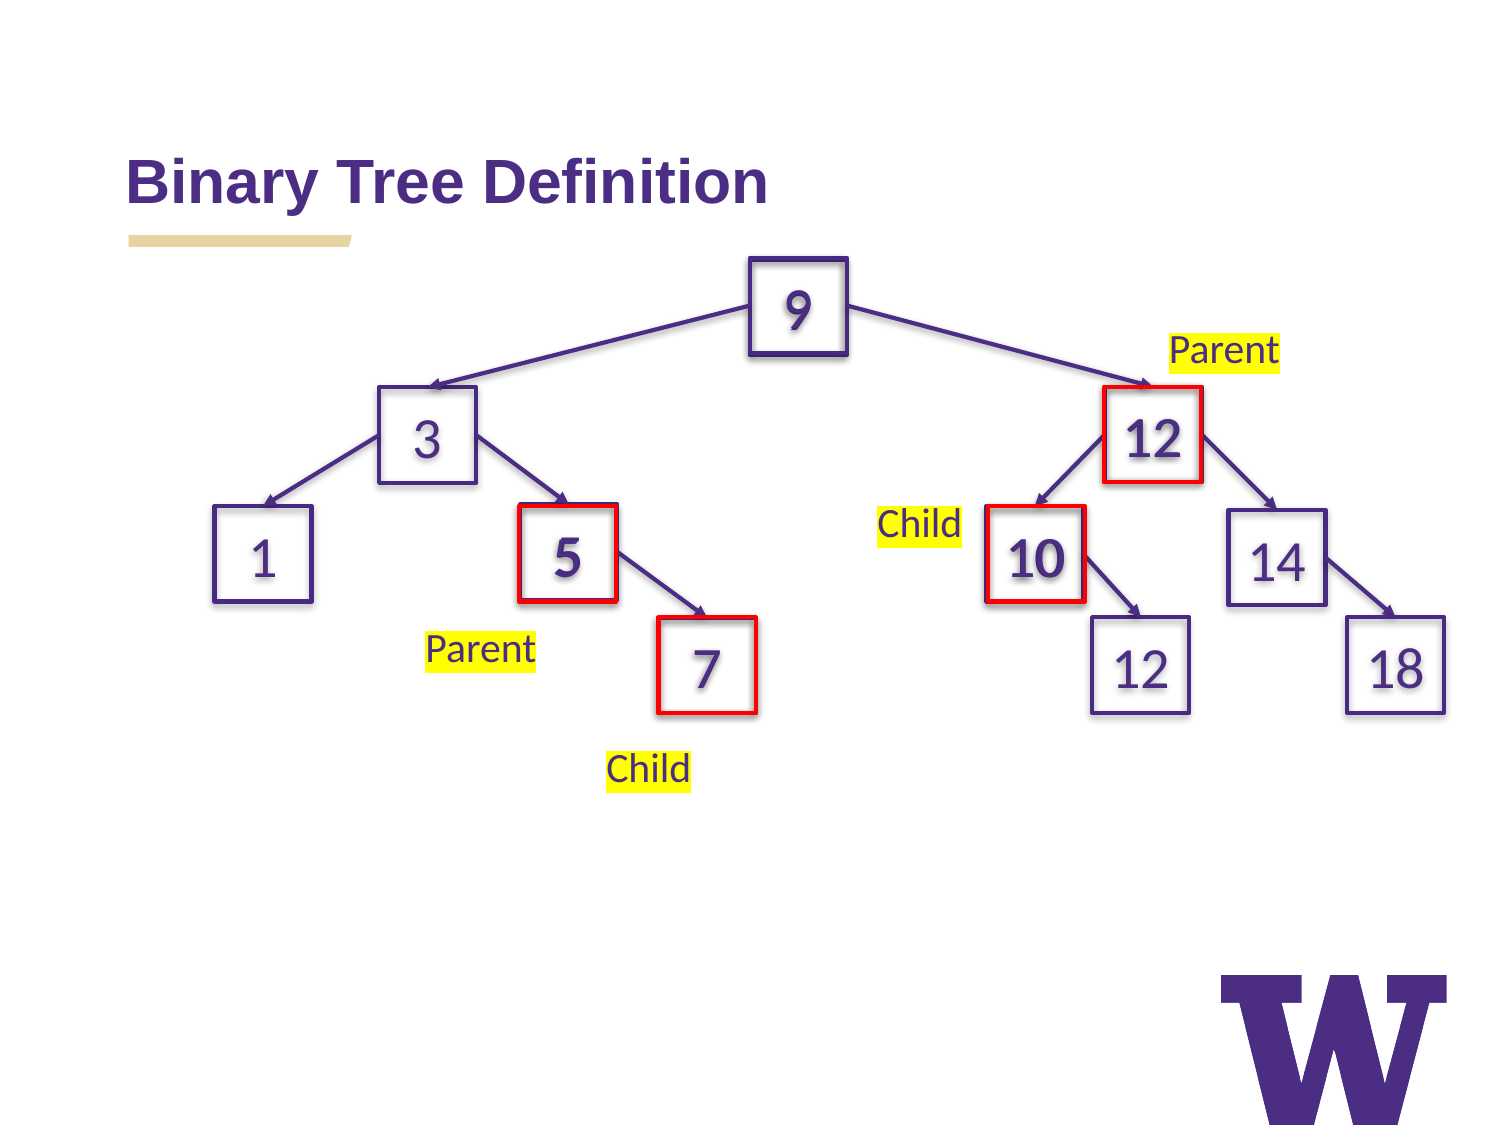

# Binary Tree Definition
9
9
Parent
12
12
3
Child
5
1
5
10
10
14
Parent
12
7
18
7
Child